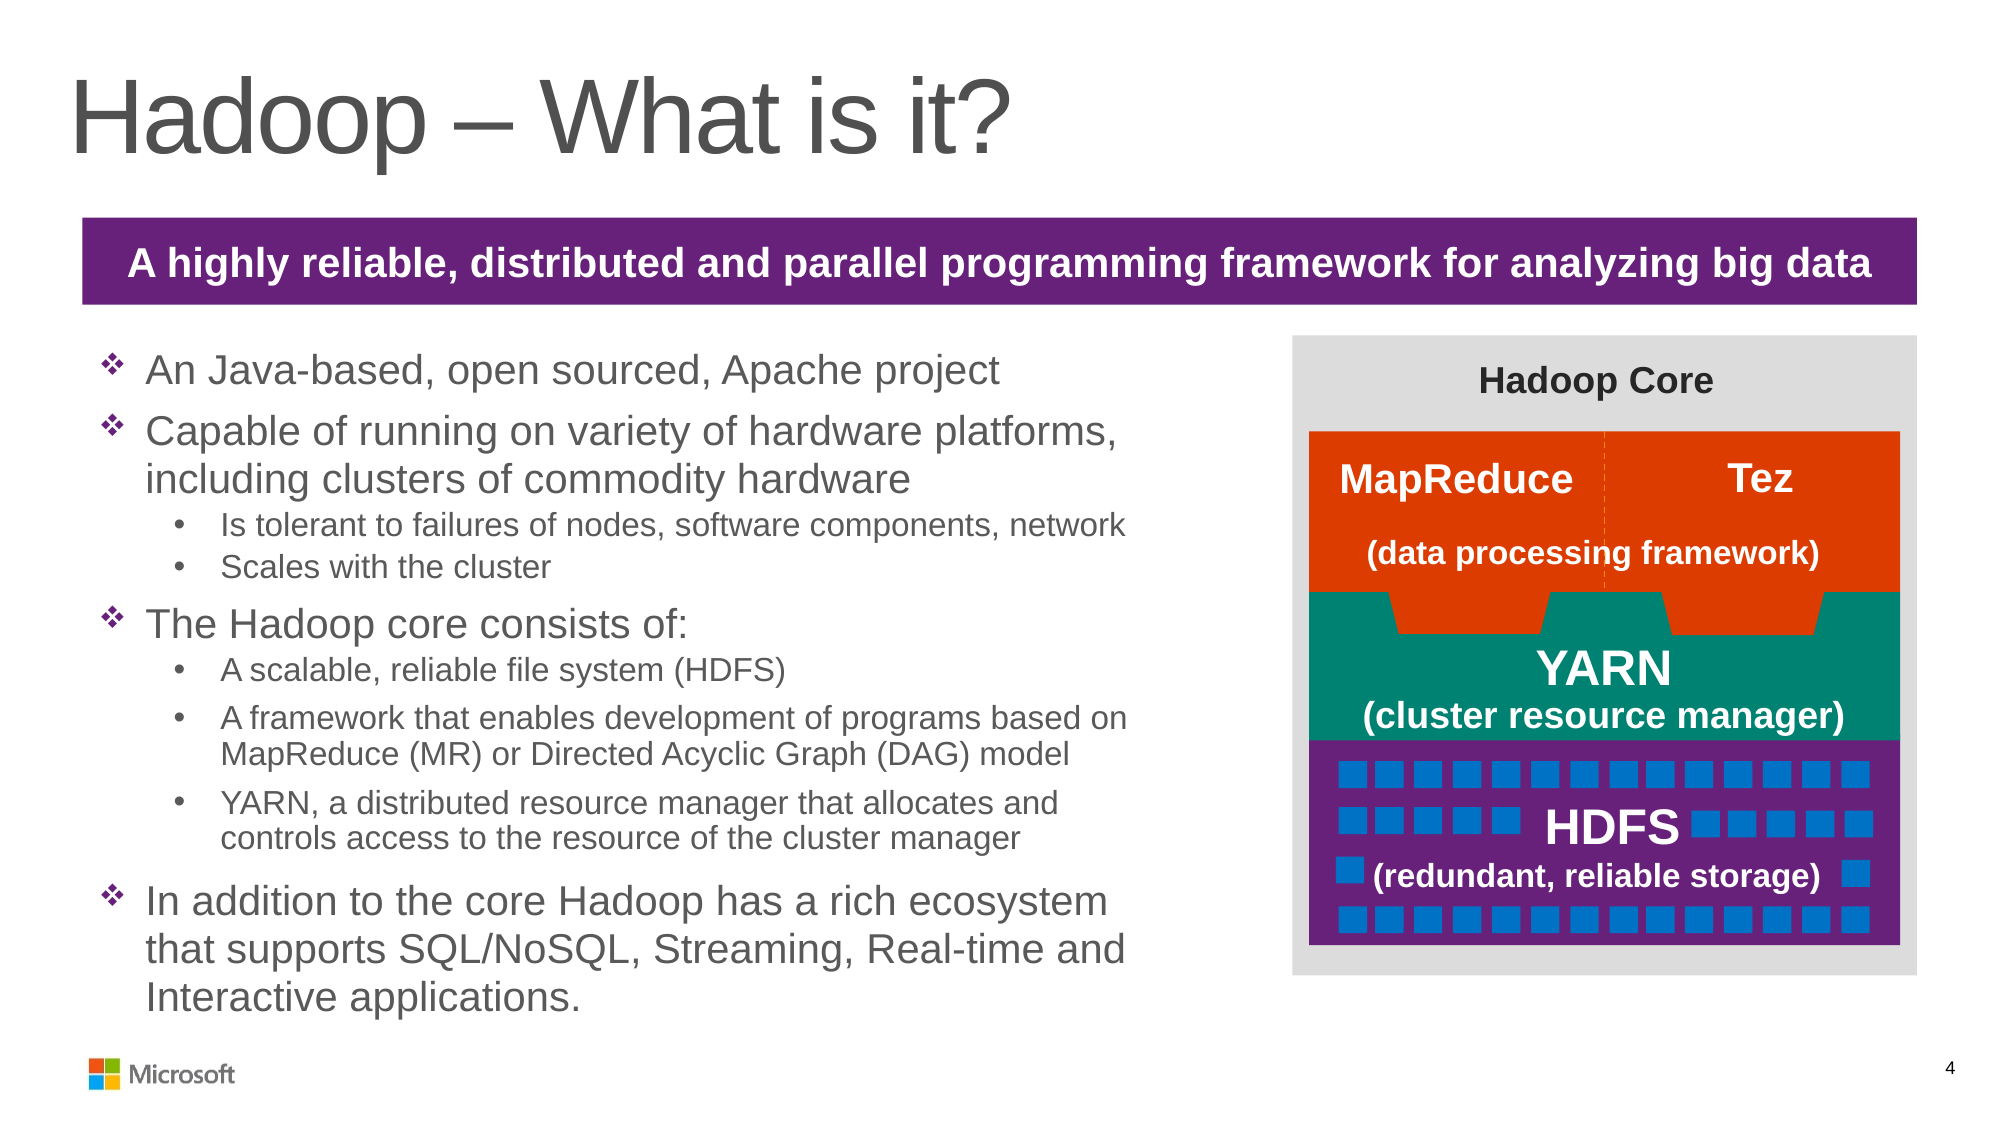

# Hadoop – What is it?
A highly reliable, distributed and parallel programming framework for analyzing big data
An Java-based, open sourced, Apache project
Capable of running on variety of hardware platforms, including clusters of commodity hardware
Is tolerant to failures of nodes, software components, network
Scales with the cluster
The Hadoop core consists of:
A scalable, reliable file system (HDFS)
A framework that enables development of programs based on MapReduce (MR) or Directed Acyclic Graph (DAG) model
YARN, a distributed resource manager that allocates and controls access to the resource of the cluster manager
In addition to the core Hadoop has a rich ecosystem that supports SQL/NoSQL, Streaming, Real-time and Interactive applications.

Hadoop Core

Tez
MapReduce
(data processing framework)

YARN
(cluster resource manager)

HDFS

(redundant, reliable storage)

4